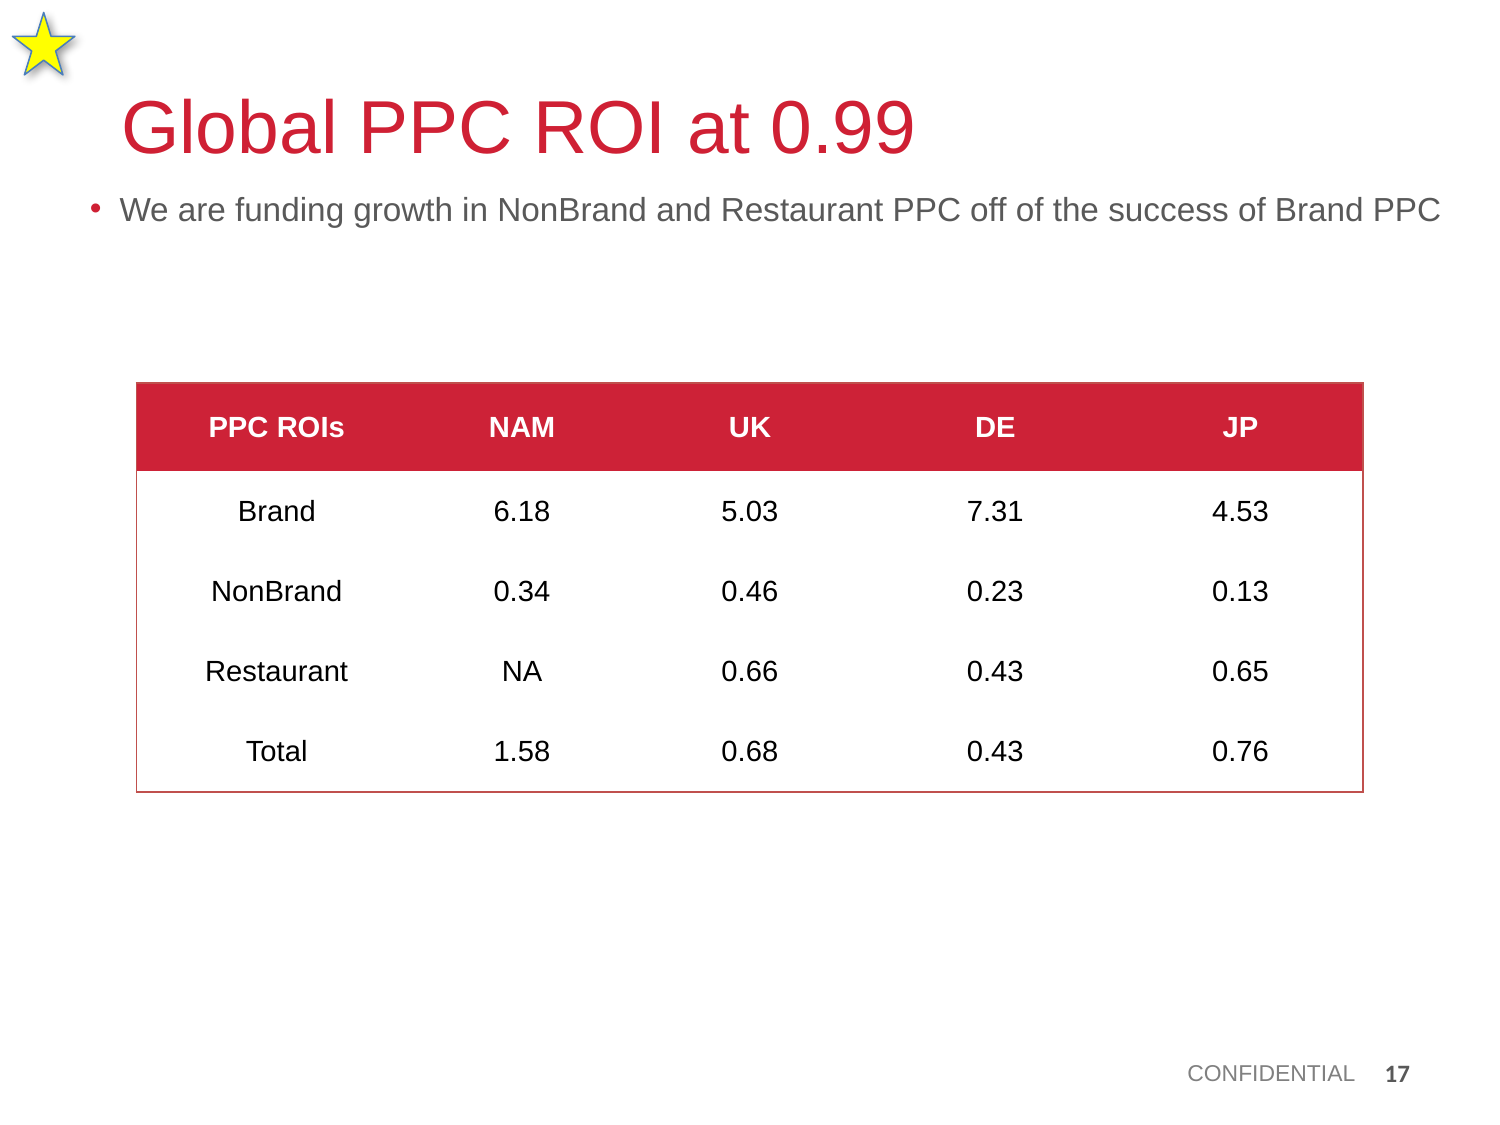

Global PPC ROI at 0.99
We are funding growth in NonBrand and Restaurant PPC off of the success of Brand PPC
| PPC ROIs | NAM | UK | DE | JP |
| --- | --- | --- | --- | --- |
| Brand | 6.18 | 5.03 | 7.31 | 4.53 |
| NonBrand | 0.34 | 0.46 | 0.23 | 0.13 |
| Restaurant | NA | 0.66 | 0.43 | 0.65 |
| Total | 1.58 | 0.68 | 0.43 | 0.76 |
17